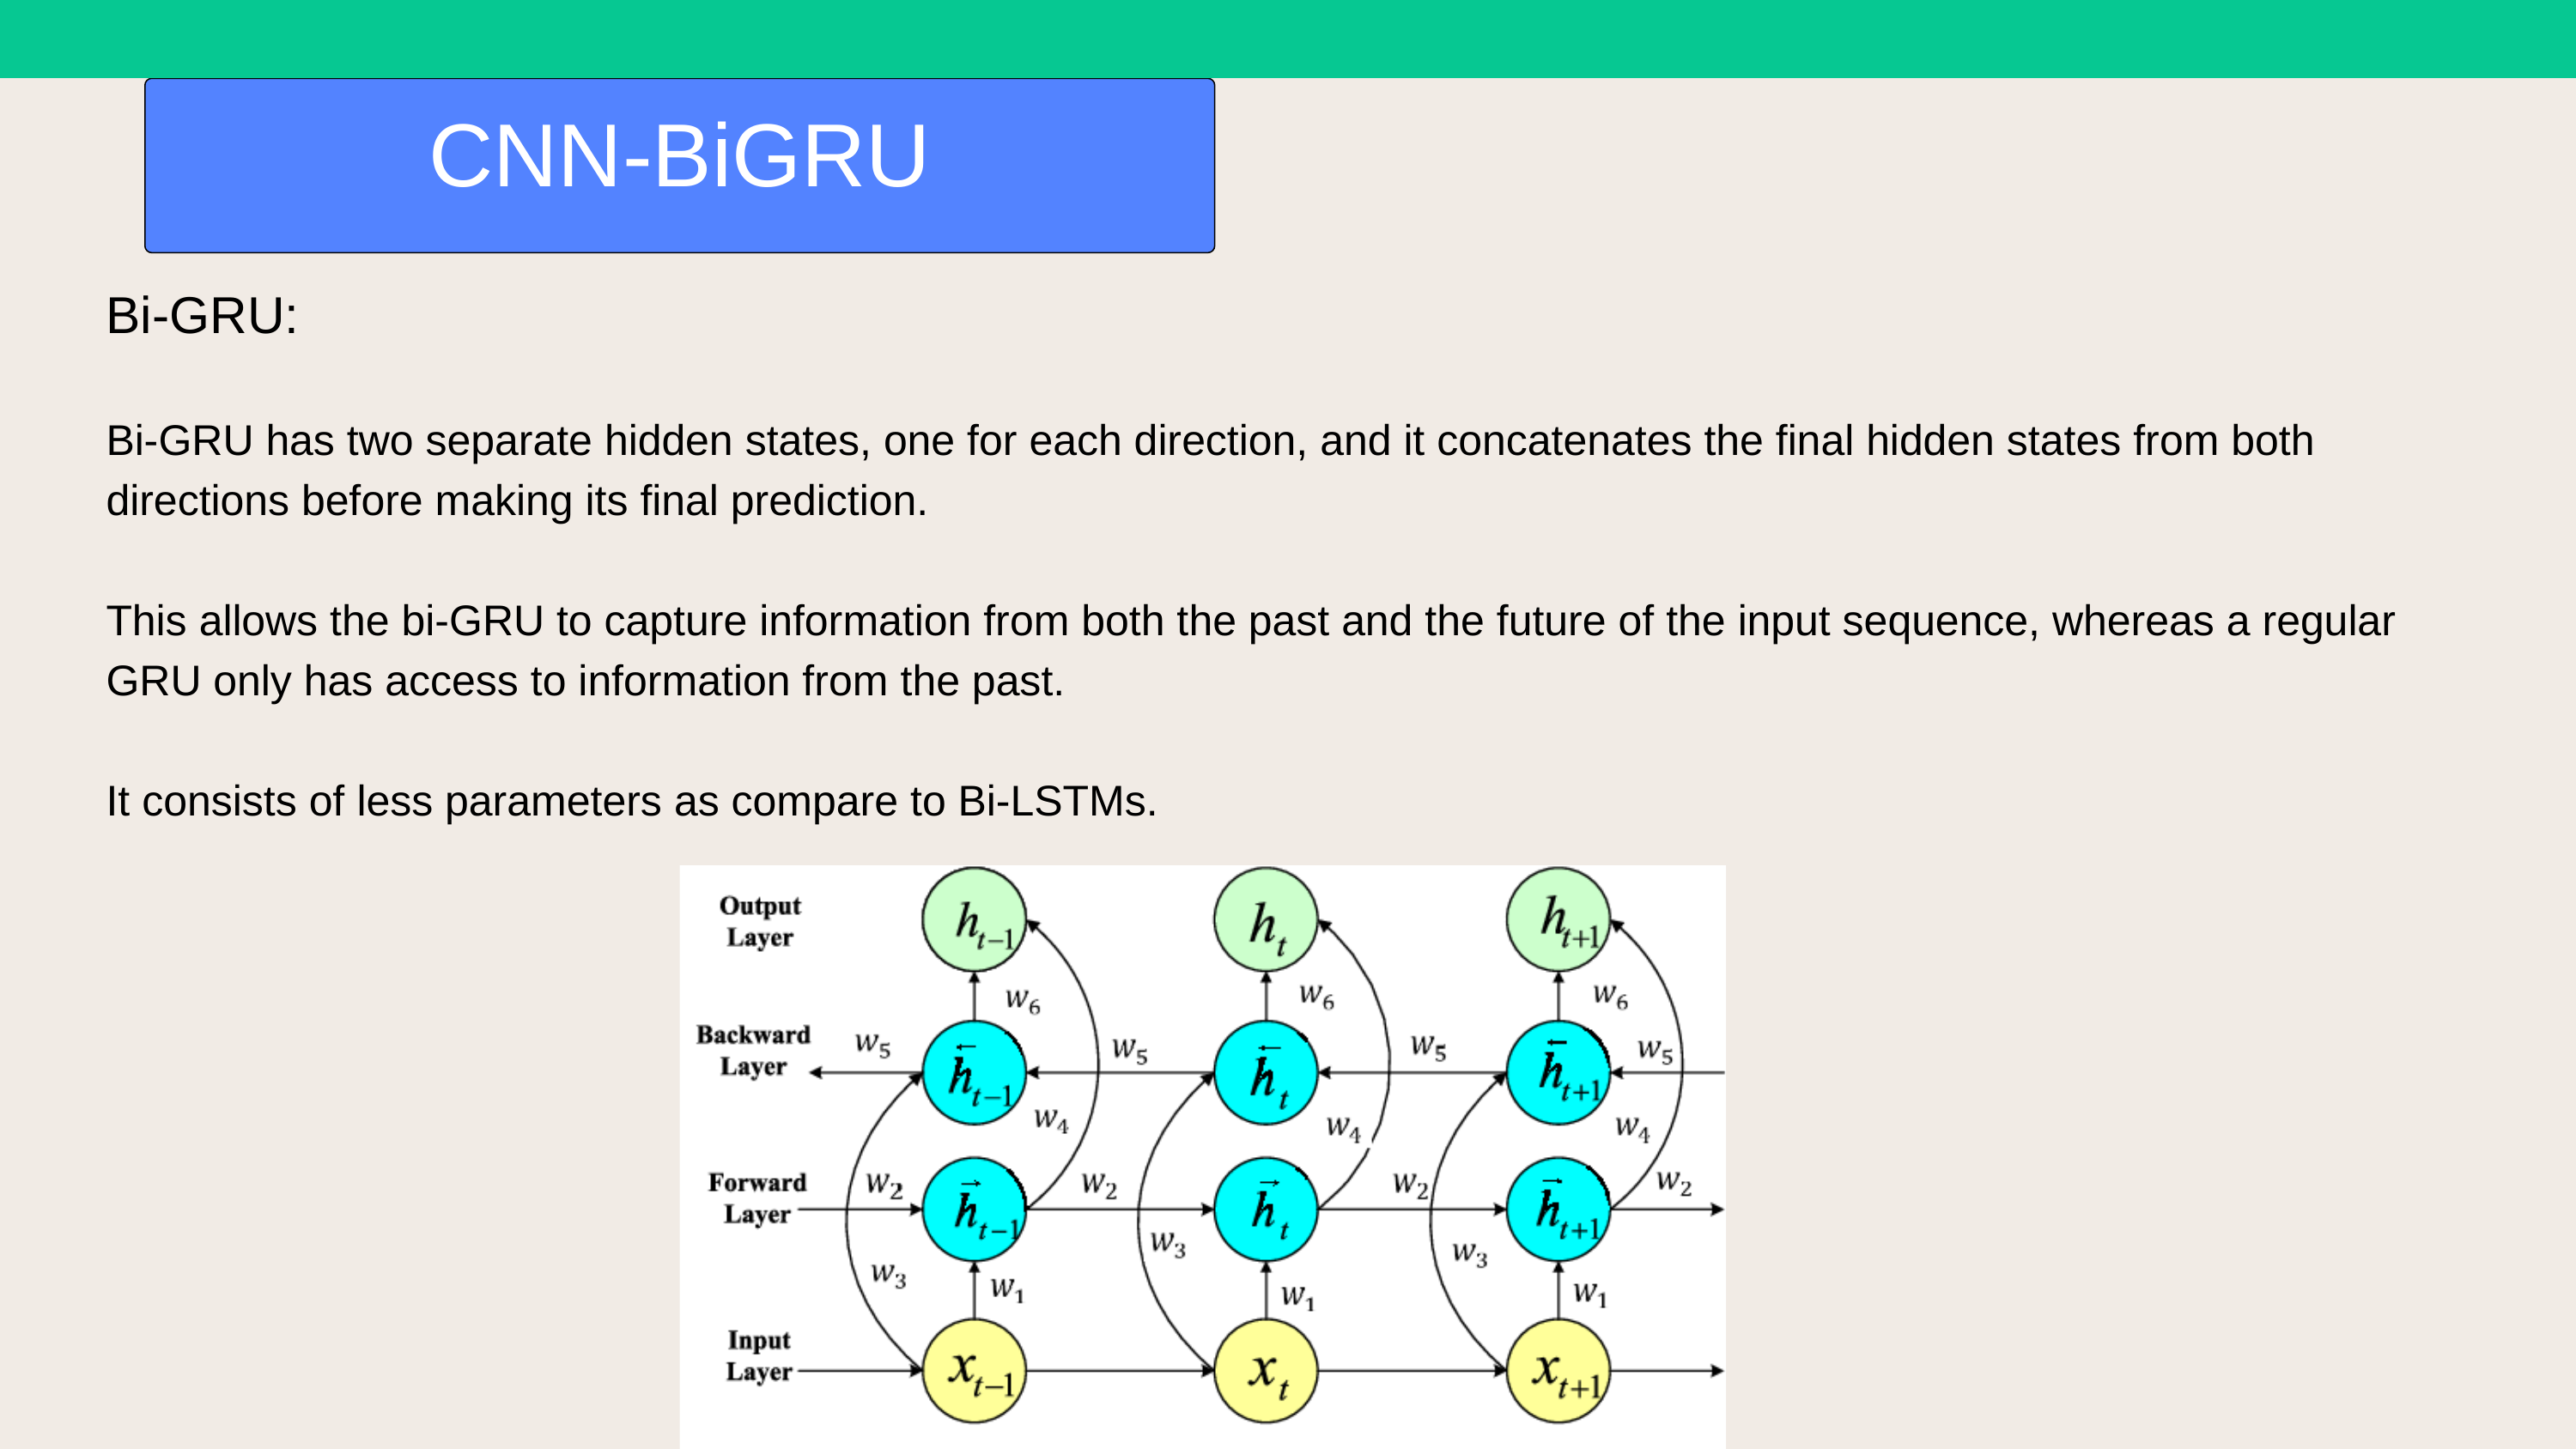

CNN-BiGRU
Bi-GRU:

Bi-GRU has two separate hidden states, one for each direction, and it concatenates the final hidden states from both directions before making its final prediction.

This allows the bi-GRU to capture information from both the past and the future of the input sequence, whereas a regular GRU only has access to information from the past.

It consists of less parameters as compare to Bi-LSTMs.